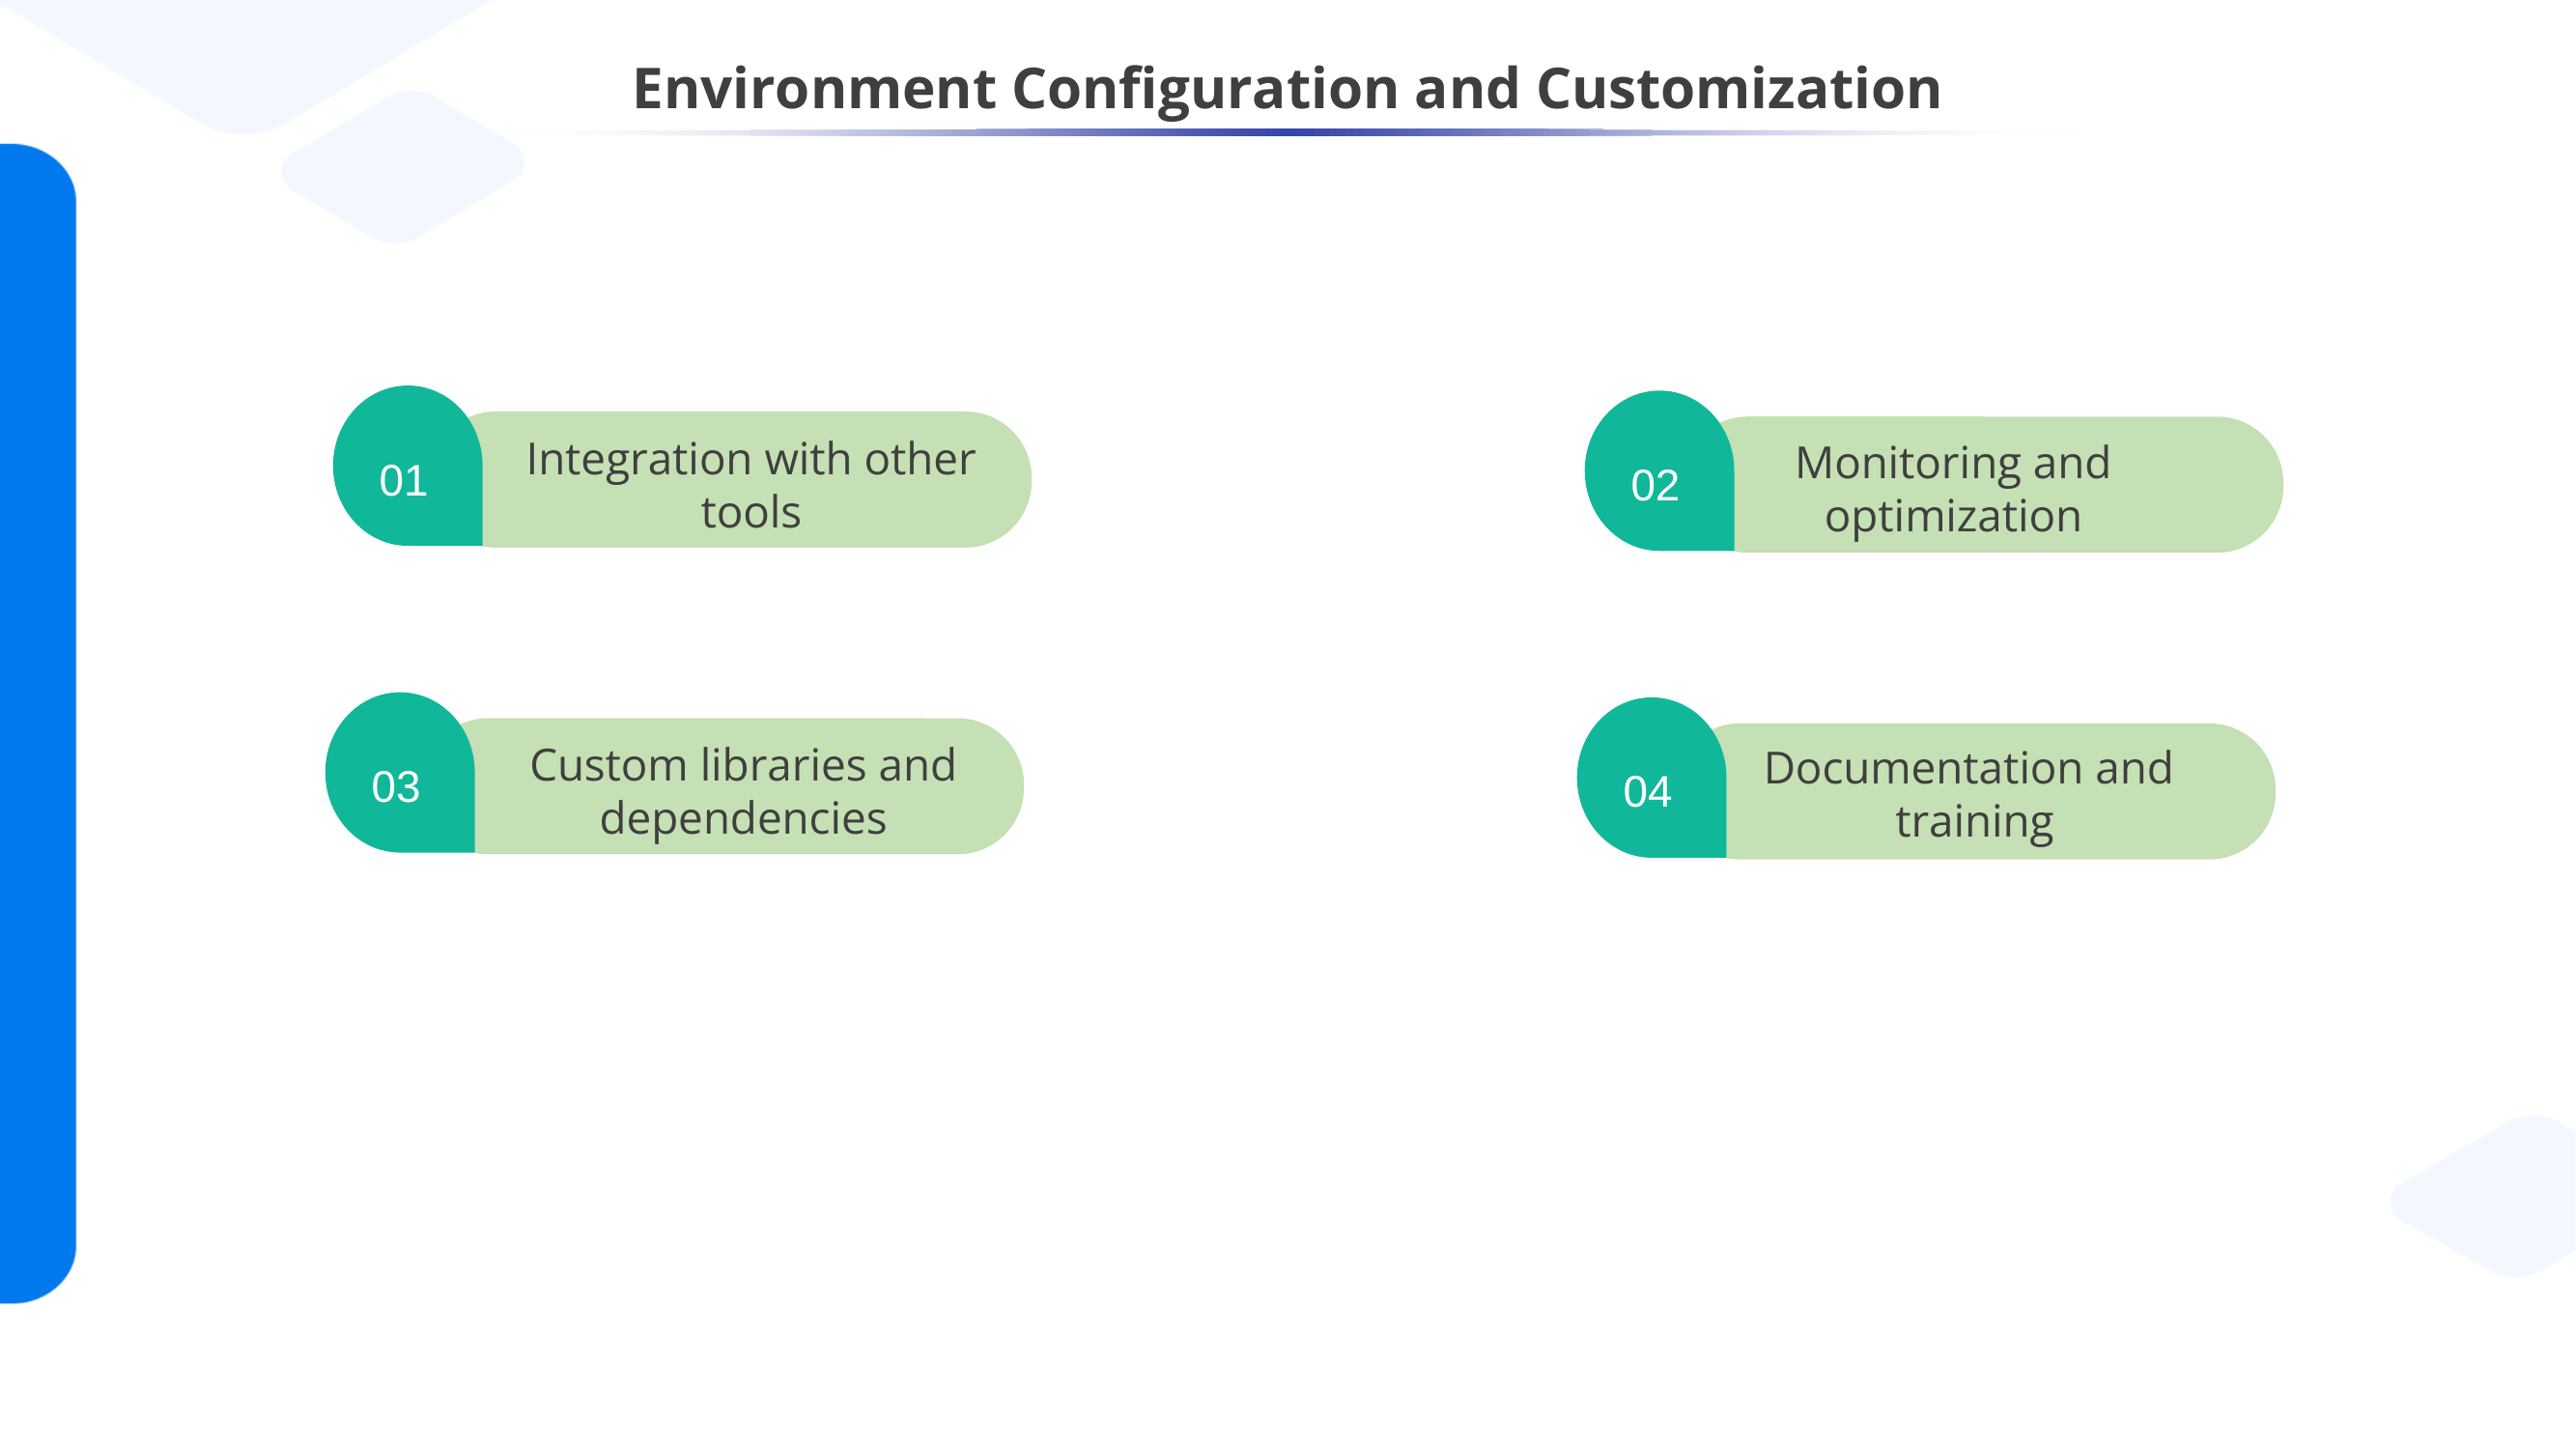

# Environment Configuration and Customization​

01

02

Integration with other tools

Monitoring and optimization

03

04

Custom libraries and dependencies

Documentation and
training